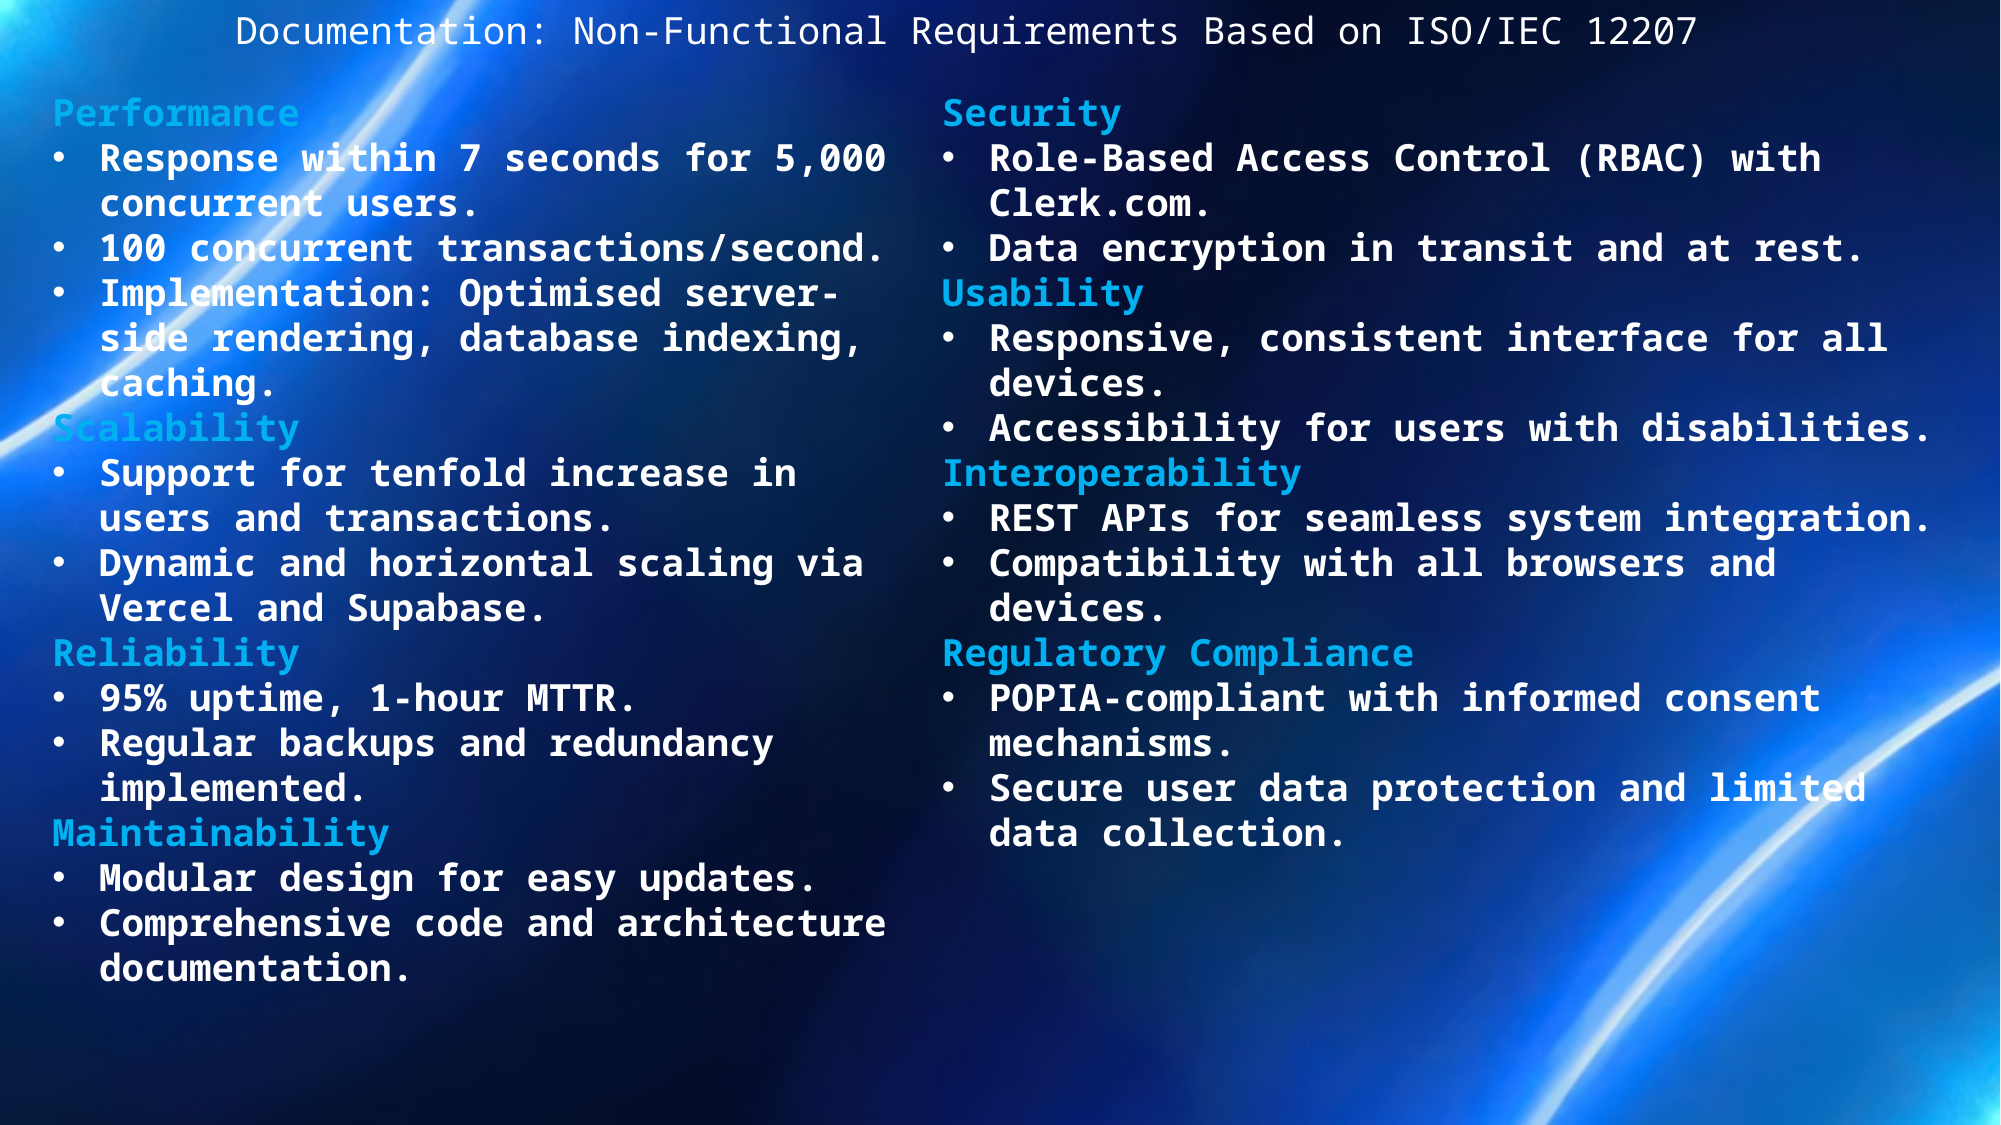

Documentation: Non-Functional Requirements Based on ISO/IEC 12207
Performance
Response within 7 seconds for 5,000 concurrent users.
100 concurrent transactions/second.
Implementation: Optimised server-side rendering, database indexing, caching.
Scalability
Support for tenfold increase in users and transactions.
Dynamic and horizontal scaling via Vercel and Supabase.
Reliability
95% uptime, 1-hour MTTR.
Regular backups and redundancy implemented.
Maintainability
Modular design for easy updates.
Comprehensive code and architecture documentation.

Security
Role-Based Access Control (RBAC) with Clerk.com.
Data encryption in transit and at rest.
Usability
Responsive, consistent interface for all devices.
Accessibility for users with disabilities.
Interoperability
REST APIs for seamless system integration.
Compatibility with all browsers and devices.
Regulatory Compliance
POPIA-compliant with informed consent mechanisms.
Secure user data protection and limited data collection.